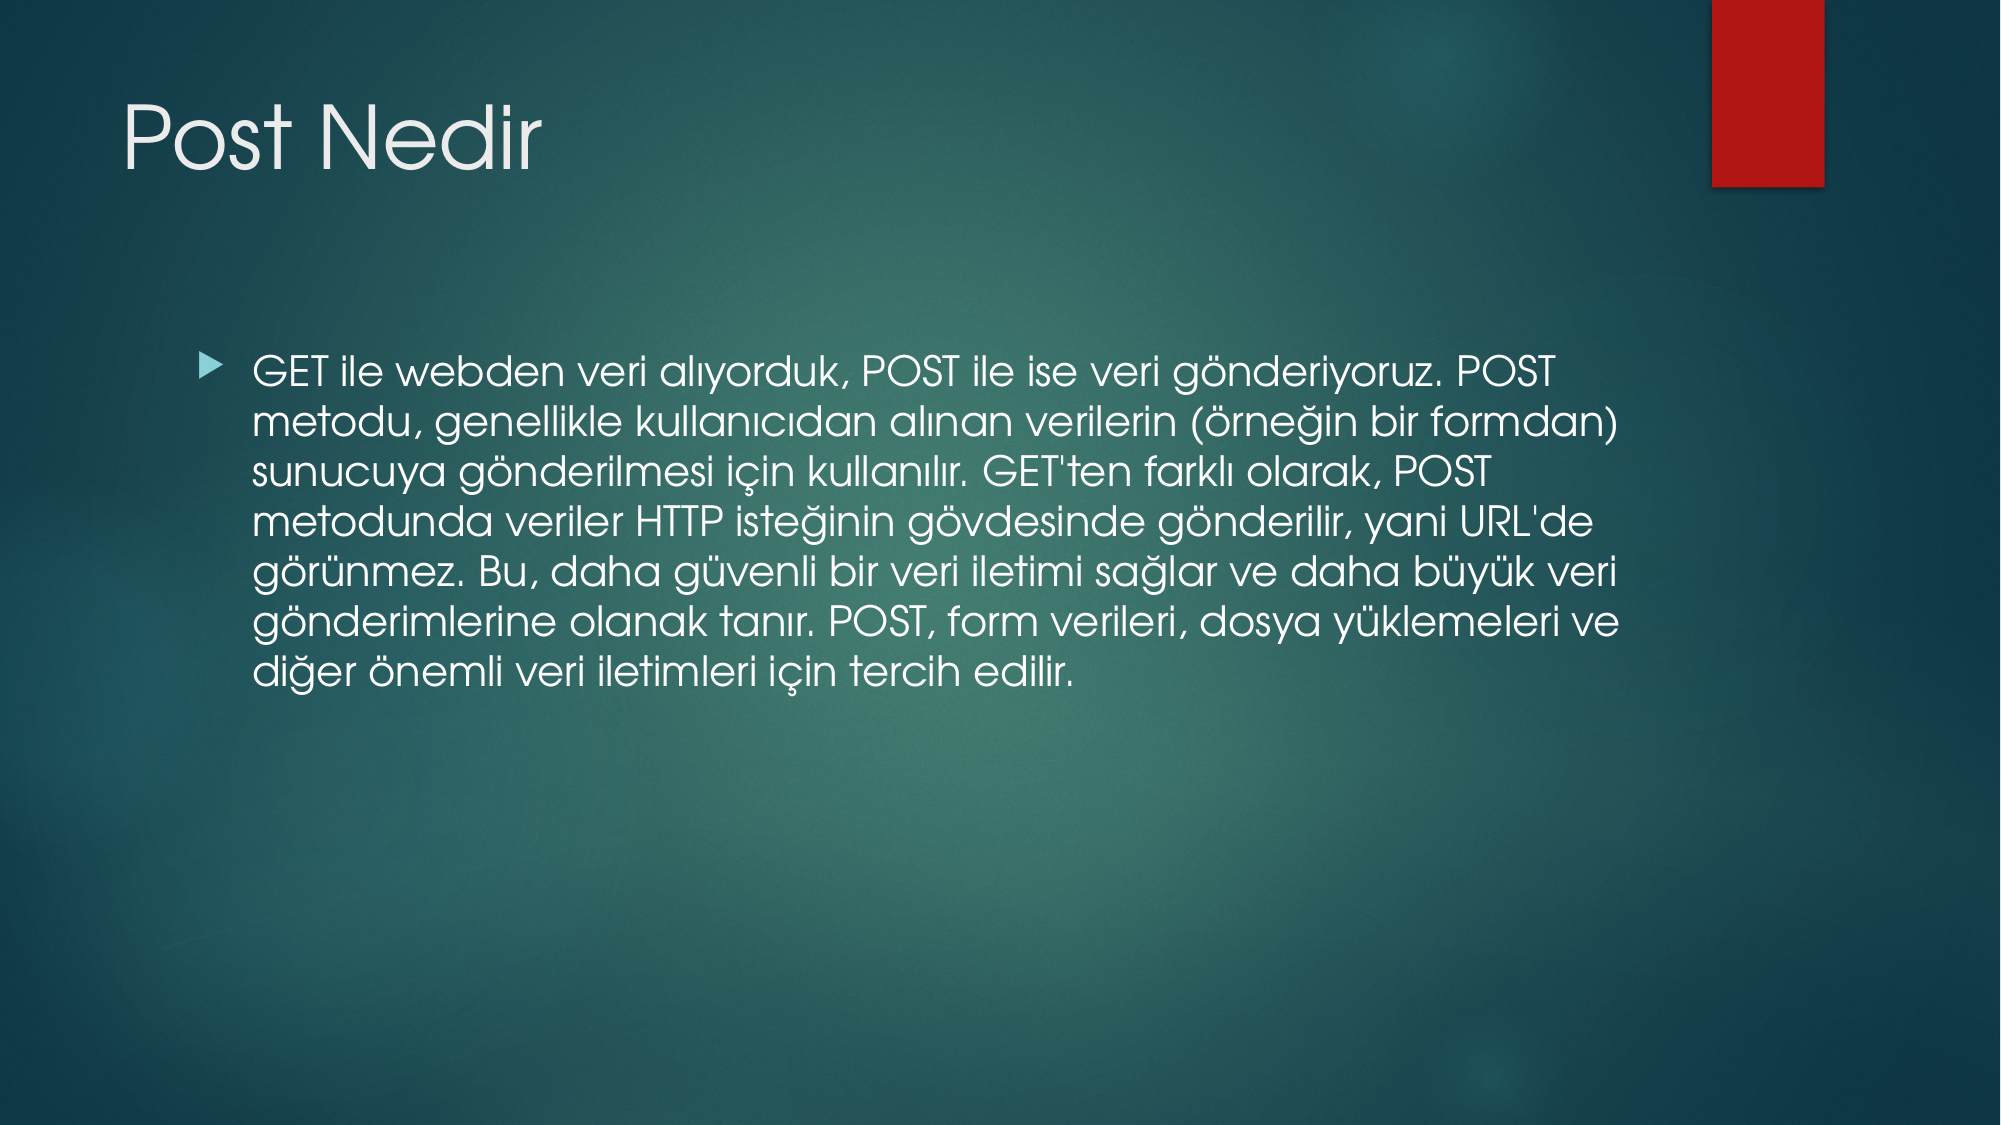

# Post Nedir
GET ile webden veri alıyorduk, POST ile ise veri gönderiyoruz. POST metodu, genellikle kullanıcıdan alınan verilerin (örneğin bir formdan) sunucuya gönderilmesi için kullanılır. GET'ten farklı olarak, POST metodunda veriler HTTP isteğinin gövdesinde gönderilir, yani URL'de görünmez. Bu, daha güvenli bir veri iletimi sağlar ve daha büyük veri gönderimlerine olanak tanır. POST, form verileri, dosya yüklemeleri ve diğer önemli veri iletimleri için tercih edilir.